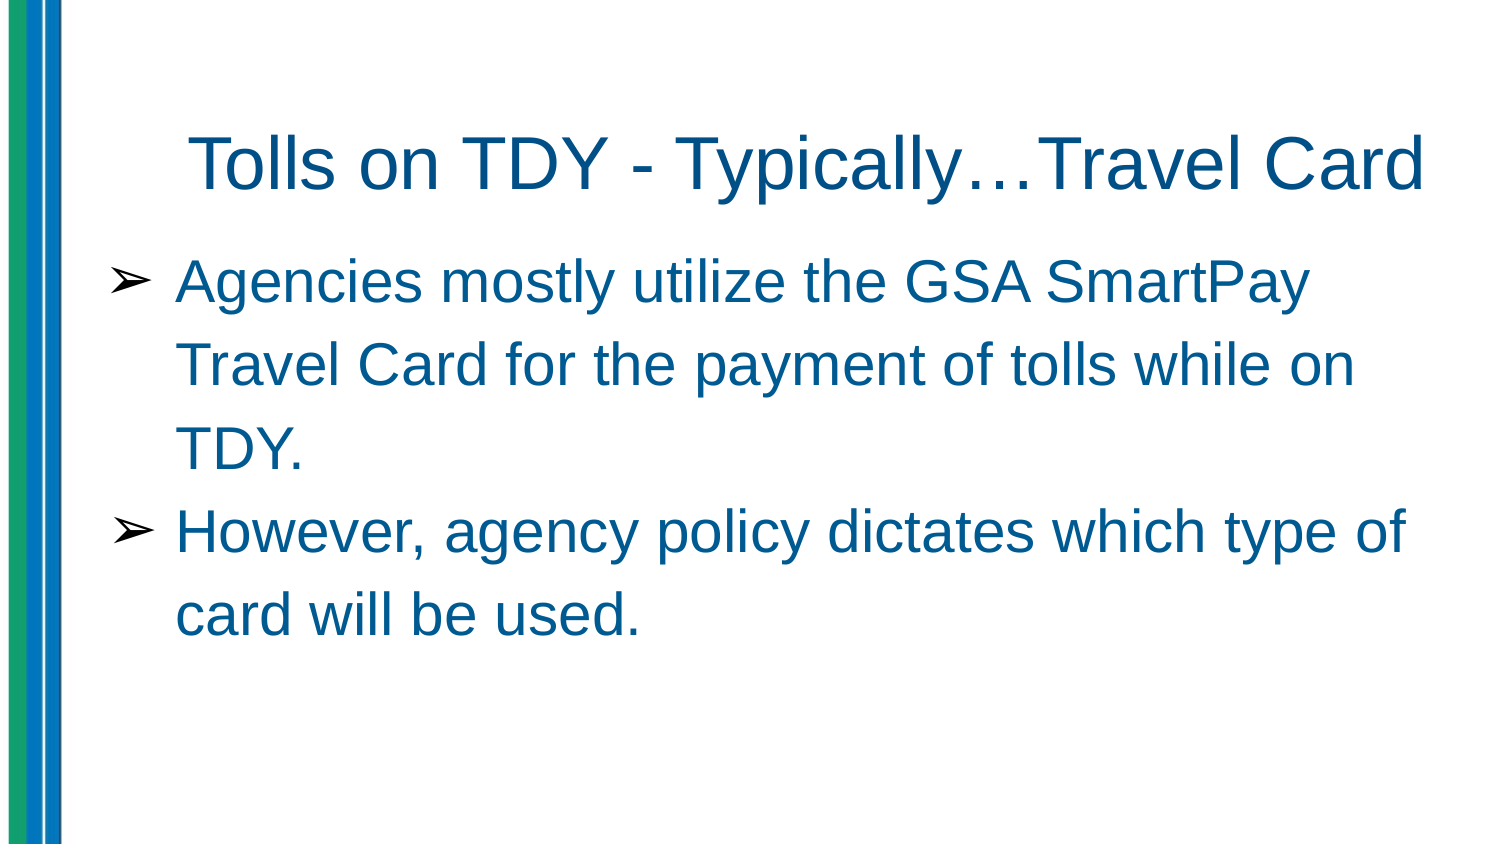

# Tolls on TDY - Typically…Travel Card
Agencies mostly utilize the GSA SmartPay Travel Card for the payment of tolls while on TDY.
However, agency policy dictates which type of card will be used.